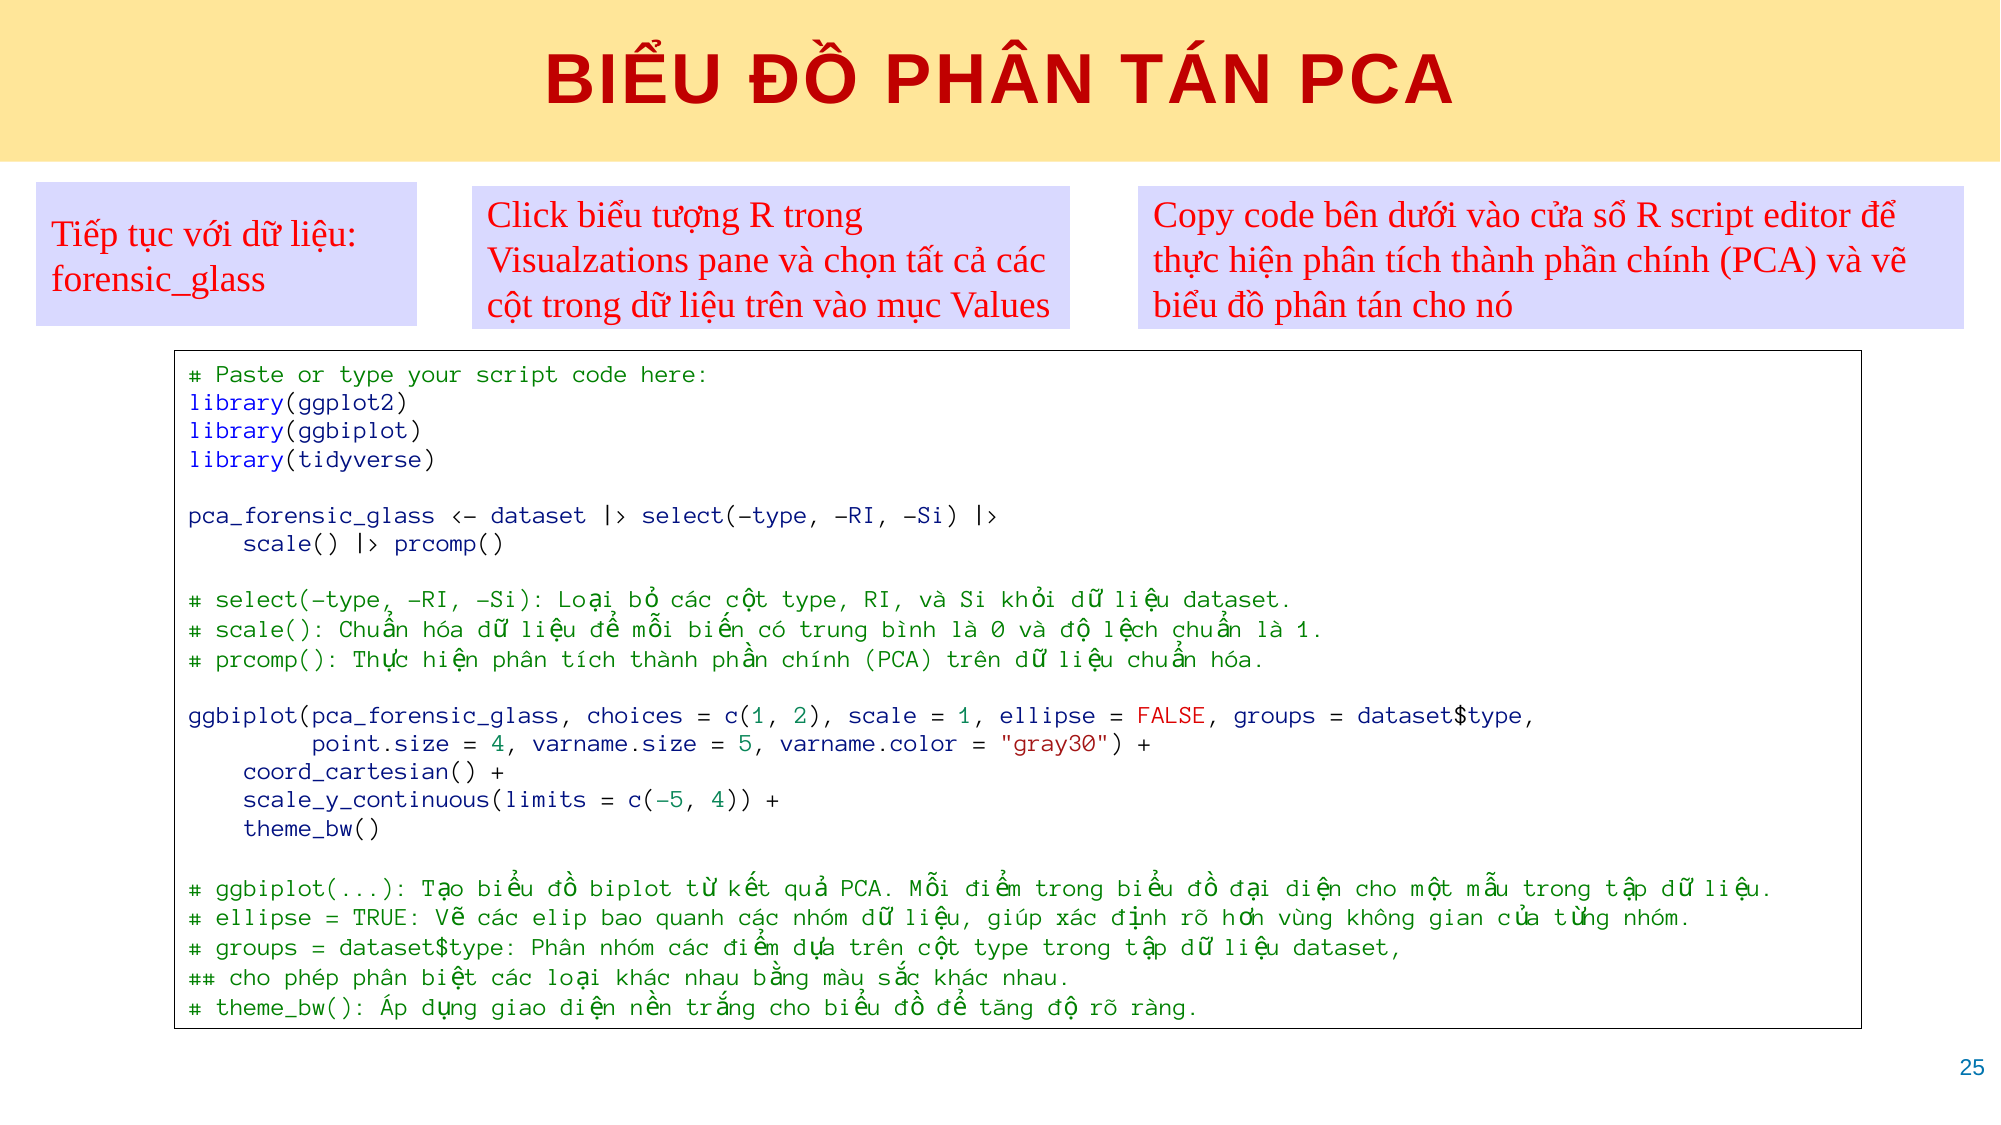

# BIỂU ĐỒ PHÂN TÁN PCA
Tiếp tục với dữ liệu: forensic_glass
Click biểu tượng R trong Visualzations pane và chọn tất cả các cột trong dữ liệu trên vào mục Values
Copy code bên dưới vào cửa sổ R script editor để thực hiện phân tích thành phần chính (PCA) và vẽ biểu đồ phân tán cho nó
# Paste or type your script code here:
library(ggplot2)
library(ggbiplot)
library(tidyverse)
pca_forensic_glass <- dataset |> select(-type, -RI, -Si) |>
    scale() |> prcomp()
# select(-type, -RI, -Si): Loại bỏ các cột type, RI, và Si khỏi dữ liệu dataset.
# scale(): Chuẩn hóa dữ liệu để mỗi biến có trung bình là 0 và độ lệch chuẩn là 1.
# prcomp(): Thực hiện phân tích thành phần chính (PCA) trên dữ liệu chuẩn hóa.
ggbiplot(pca_forensic_glass, choices = c(1, 2), scale = 1, ellipse = FALSE, groups = dataset$type,
         point.size = 4, varname.size = 5, varname.color = "gray30") +
    coord_cartesian() +
    scale_y_continuous(limits = c(-5, 4)) +
    theme_bw()

# ggbiplot(...): Tạo biểu đồ biplot từ kết quả PCA. Mỗi điểm trong biểu đồ đại diện cho một mẫu trong tập dữ liệu.
# ellipse = TRUE: Vẽ các elip bao quanh các nhóm dữ liệu, giúp xác định rõ hơn vùng không gian của từng nhóm.
# groups = dataset$type: Phân nhóm các điểm dựa trên cột type trong tập dữ liệu dataset,
## cho phép phân biệt các loại khác nhau bằng màu sắc khác nhau.
# theme_bw(): Áp dụng giao diện nền trắng cho biểu đồ để tăng độ rõ ràng.
25